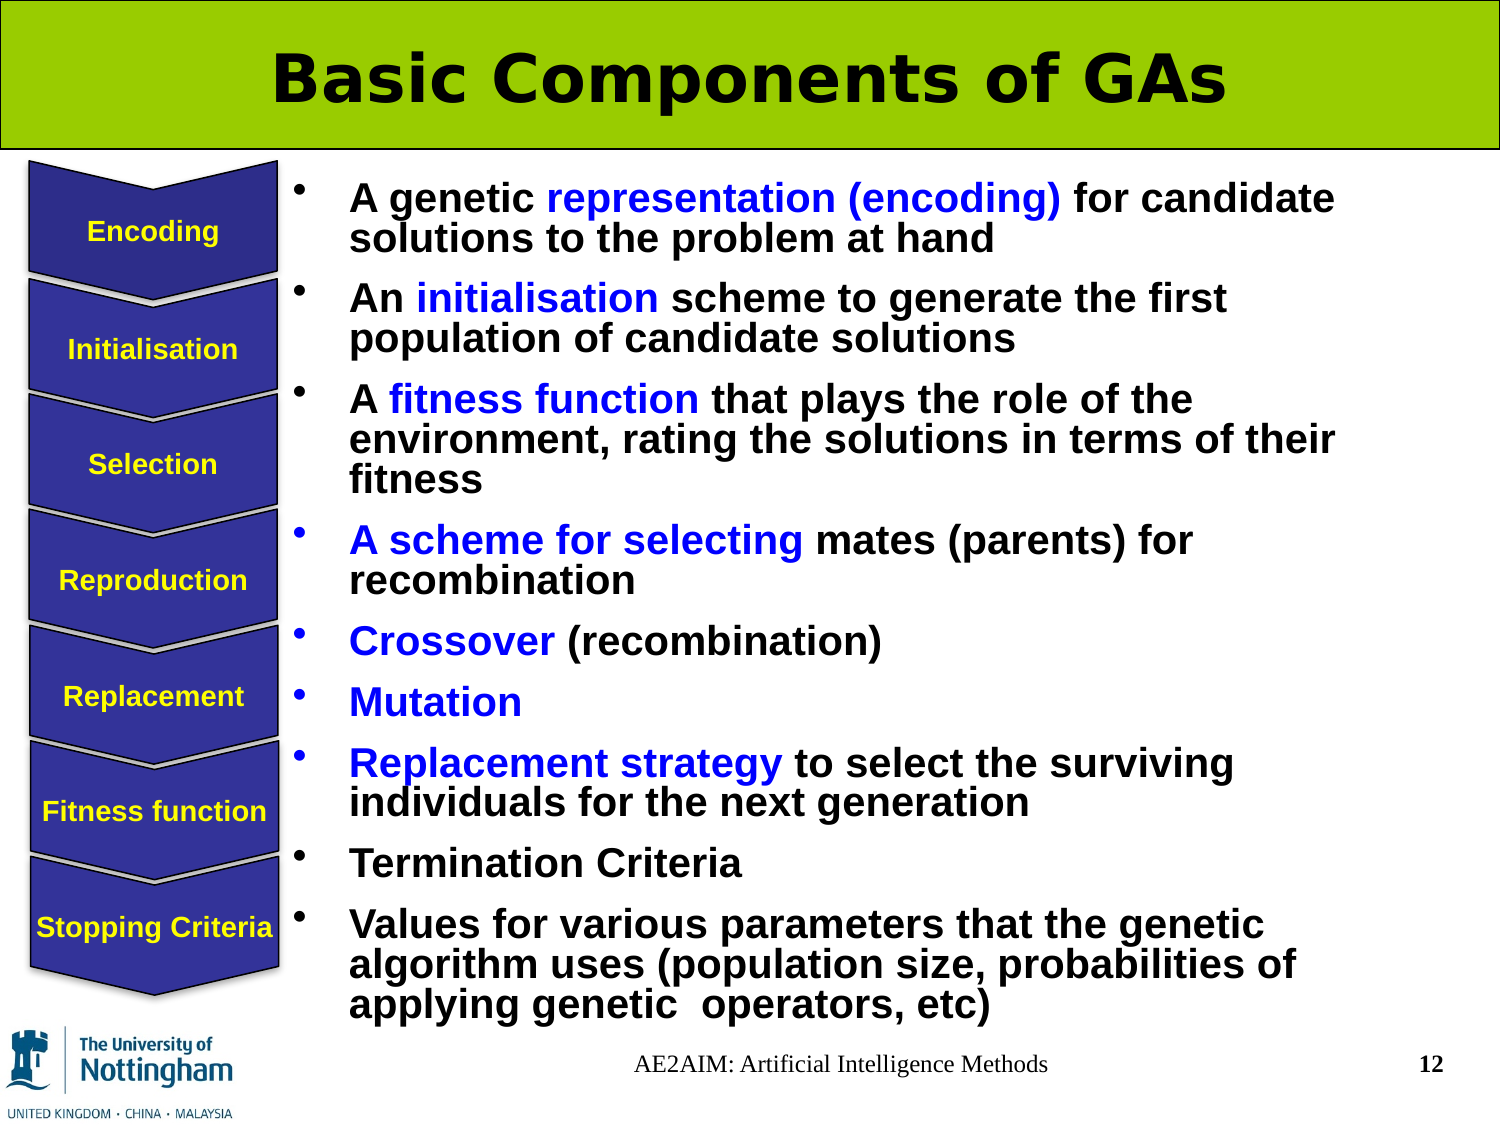

# Basic Components of GAs
Encoding
Initialisation
Selection
Reproduction
Replacement
Fitness function
Stopping Criteria
A genetic representation (encoding) for candidate solutions to the problem at hand
An initialisation scheme to generate the first population of candidate solutions
A fitness function that plays the role of the environment, rating the solutions in terms of their fitness
A scheme for selecting mates (parents) for recombination
Crossover (recombination)
Mutation
Replacement strategy to select the surviving individuals for the next generation
Termination Criteria
Values for various parameters that the genetic algorithm uses (population size, probabilities of applying genetic  operators, etc)
AE2AIM: Artificial Intelligence Methods
12